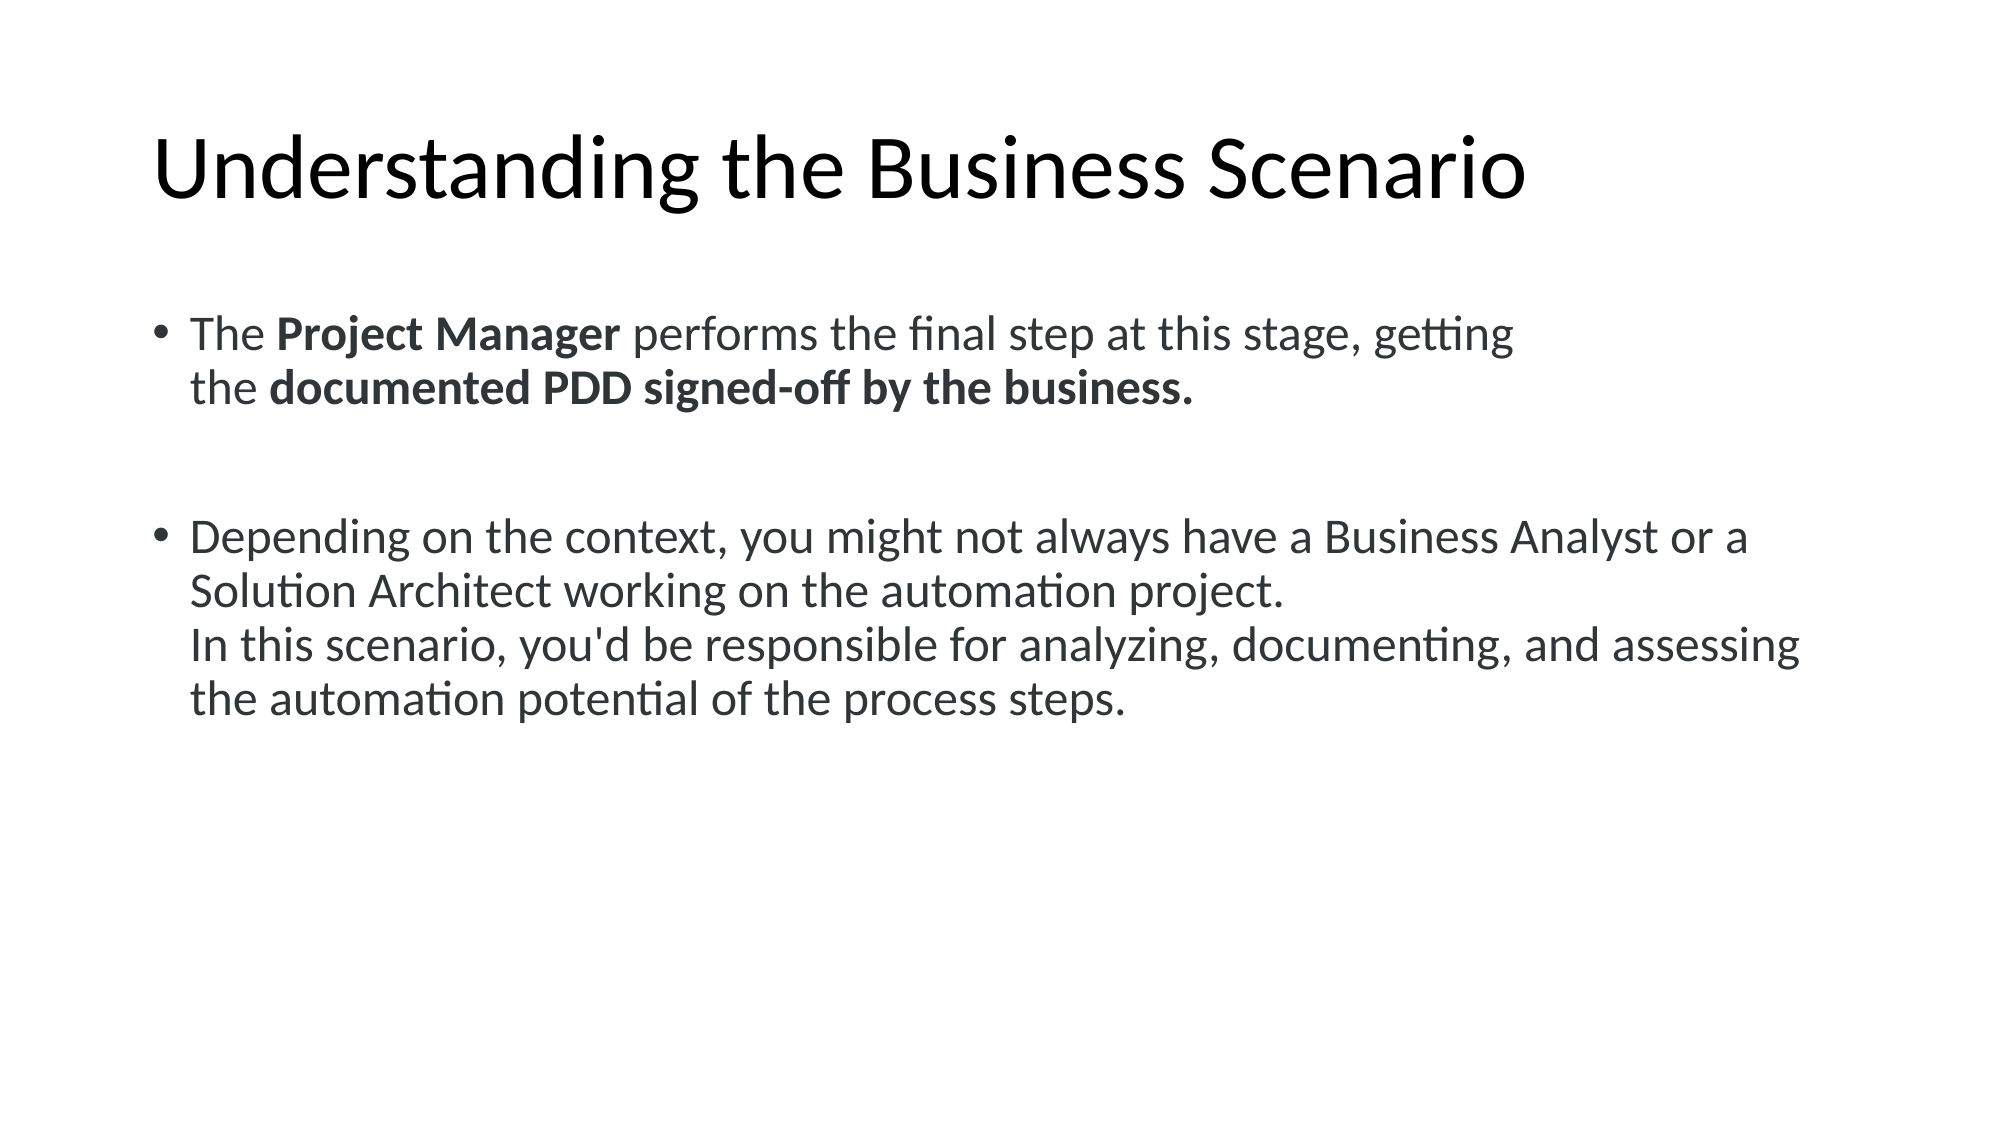

# Understanding the Business Scenario
The Project Manager performs the final step at this stage, getting the documented PDD signed-off by the business.

Depending on the context, you might not always have a Business Analyst or a Solution Architect working on the automation project.
In this scenario, you'd be responsible for analyzing, documenting, and assessing the automation potential of the process steps.